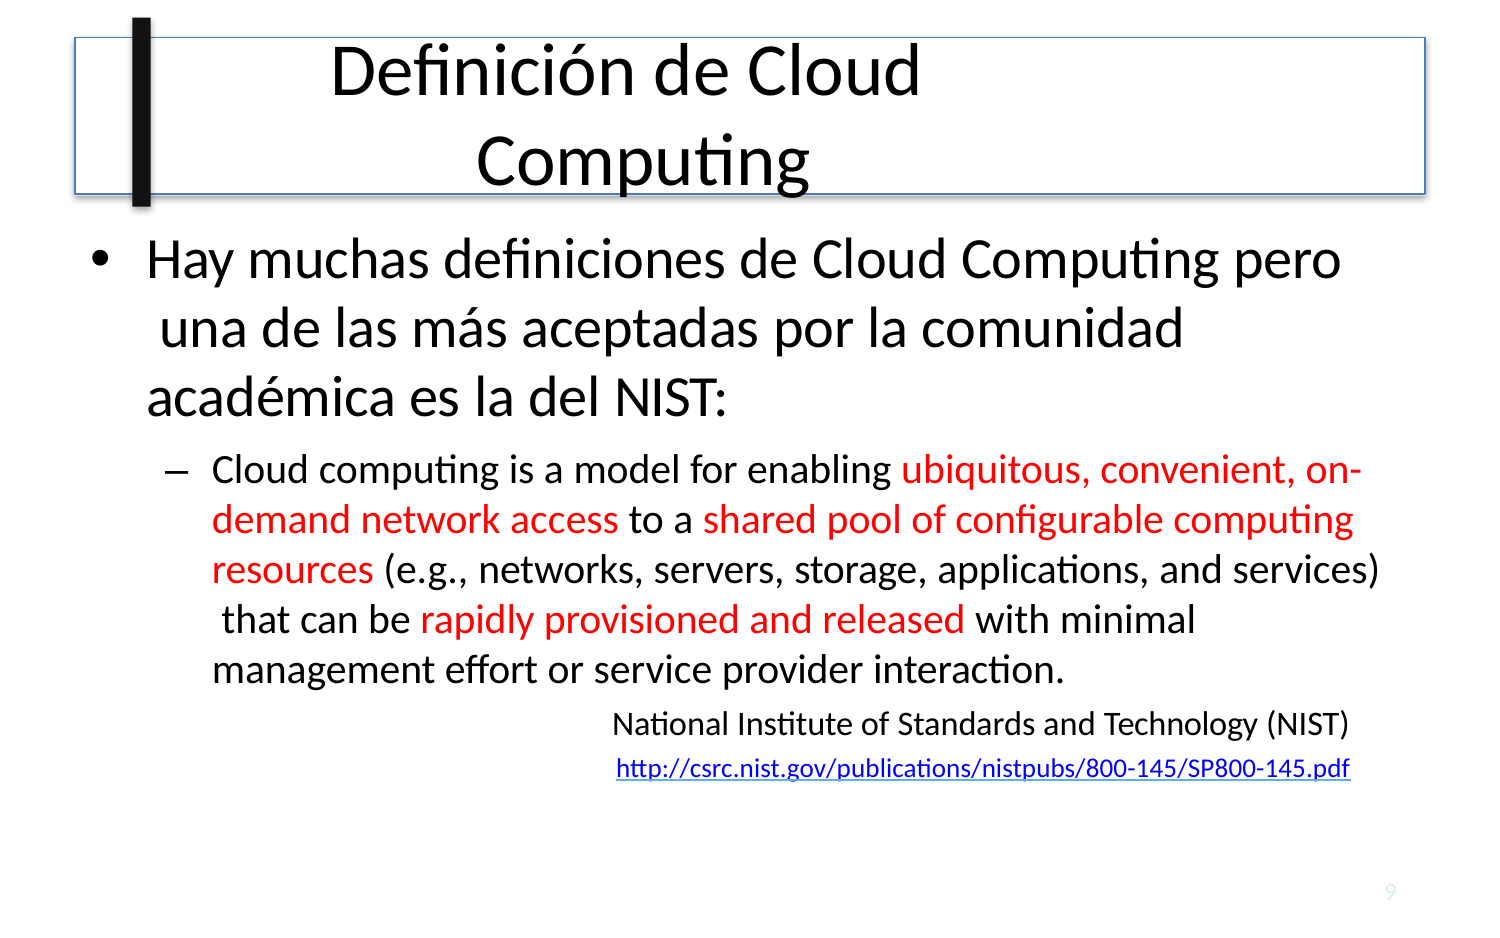

# Definición de Cloud  Computing
Hay muchas definiciones de Cloud Computing pero  una de las más aceptadas por la comunidad  académica es la del NIST:
–	Cloud computing is a model for enabling ubiquitous, convenient, on-  demand network access to a shared pool of configurable computing  resources (e.g., networks, servers, storage, applications, and services)  that can be rapidly provisioned and released with minimal  management effort or service provider interaction.
National Institute of Standards and Technology (NIST)
http://csrc.nist.gov/publications/nistpubs/800-145/SP800-145.pdf
9